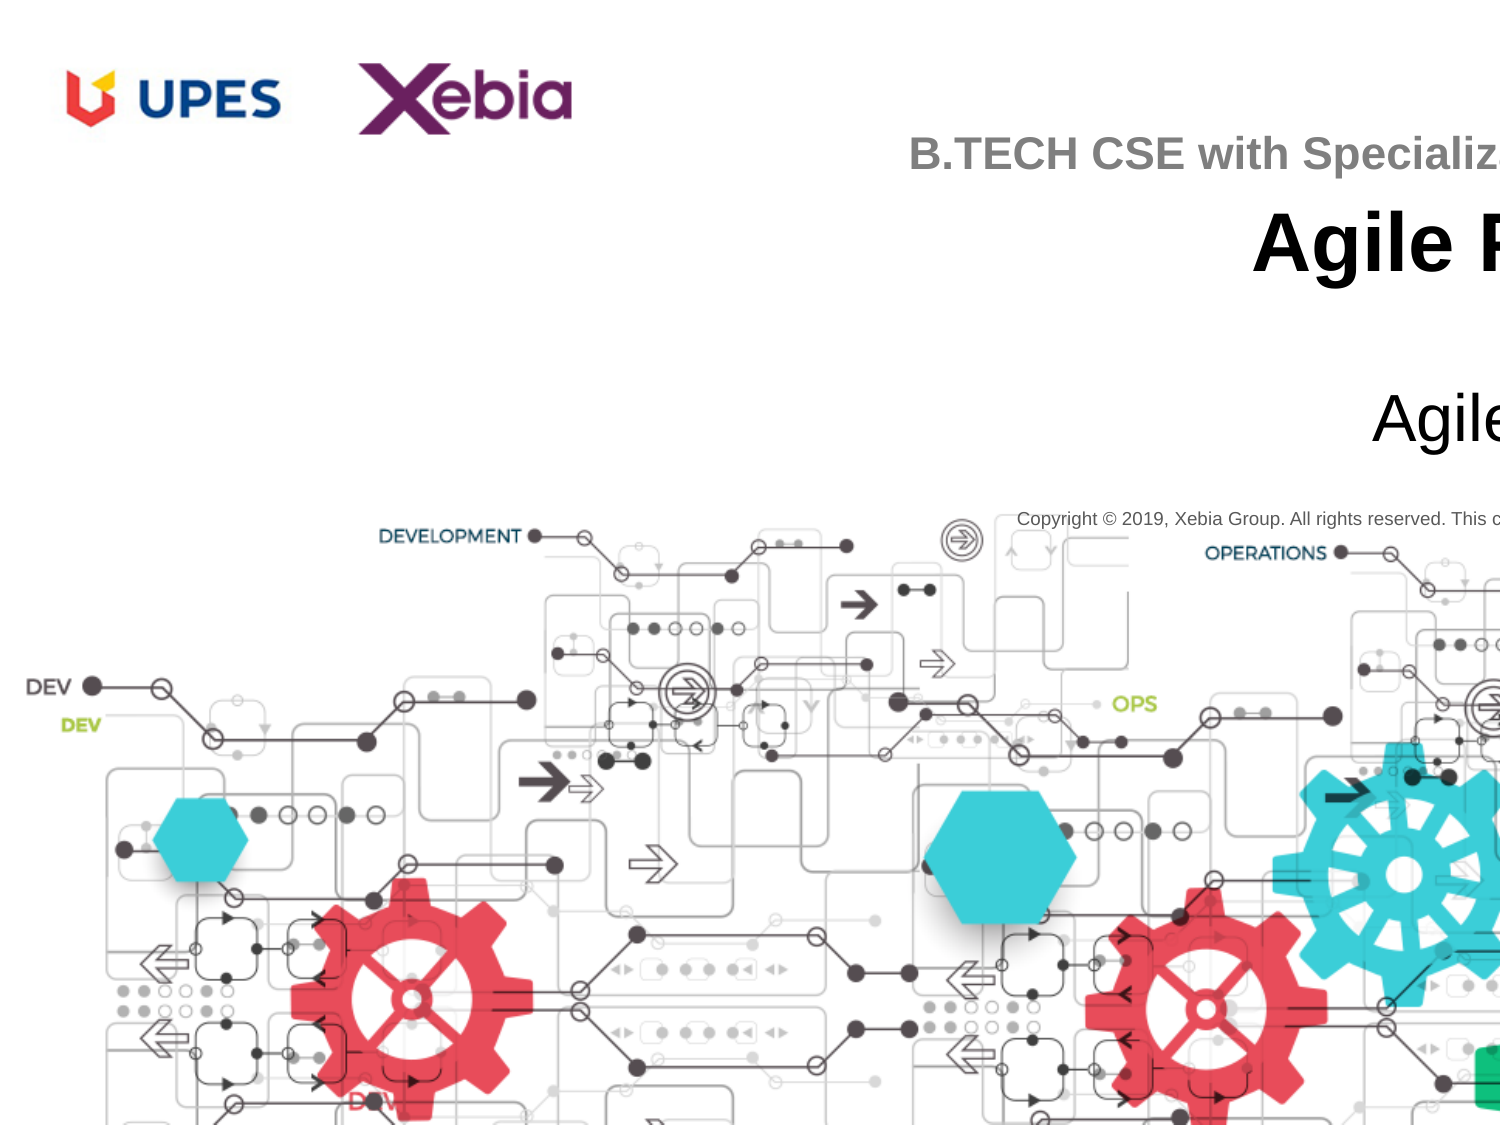

B.TECH CSE with Specialization in DevOps
Agile Practices
Agile Practices